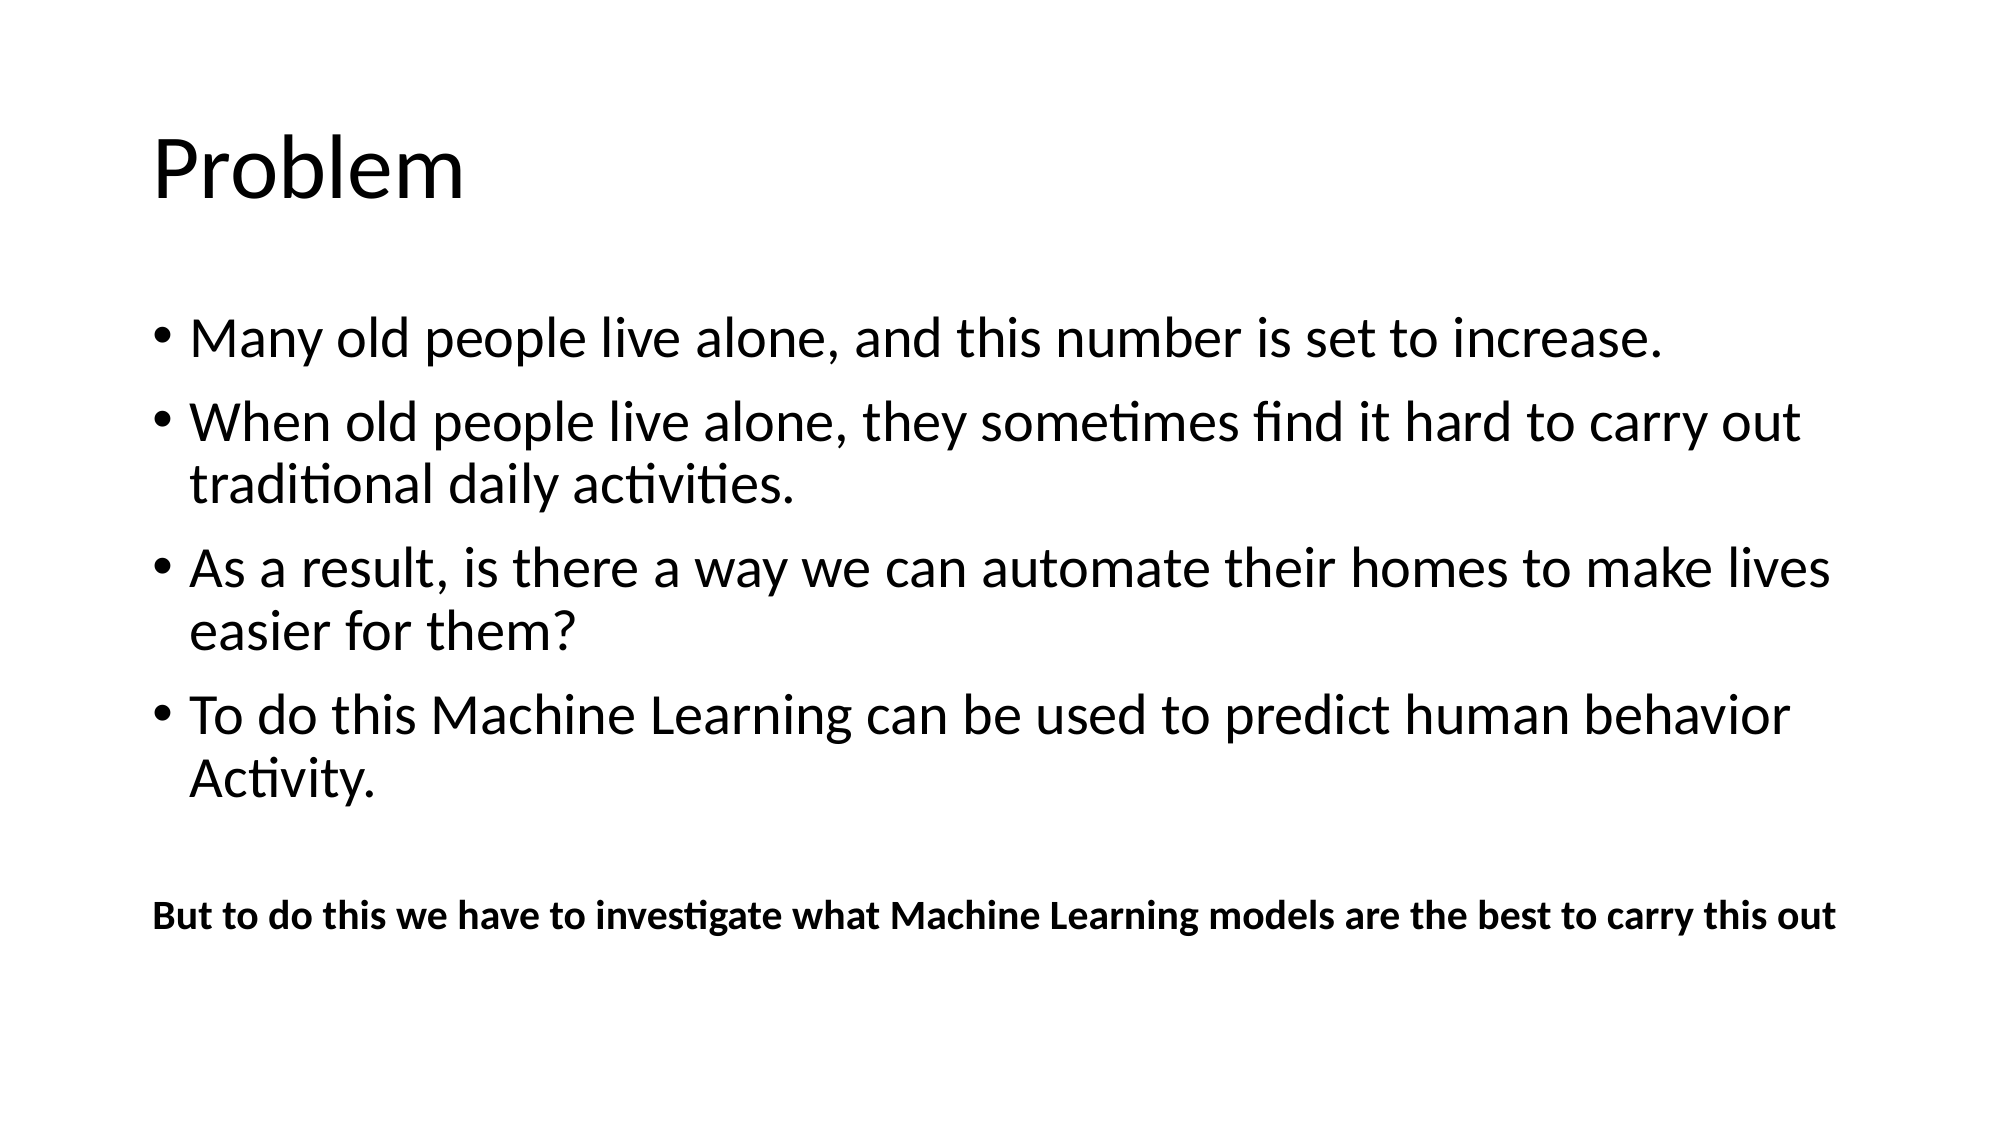

# Problem
Many old people live alone, and this number is set to increase.
When old people live alone, they sometimes find it hard to carry out traditional daily activities.
As a result, is there a way we can automate their homes to make lives easier for them?
To do this Machine Learning can be used to predict human behavior Activity.

But to do this we have to investigate what Machine Learning models are the best to carry this out